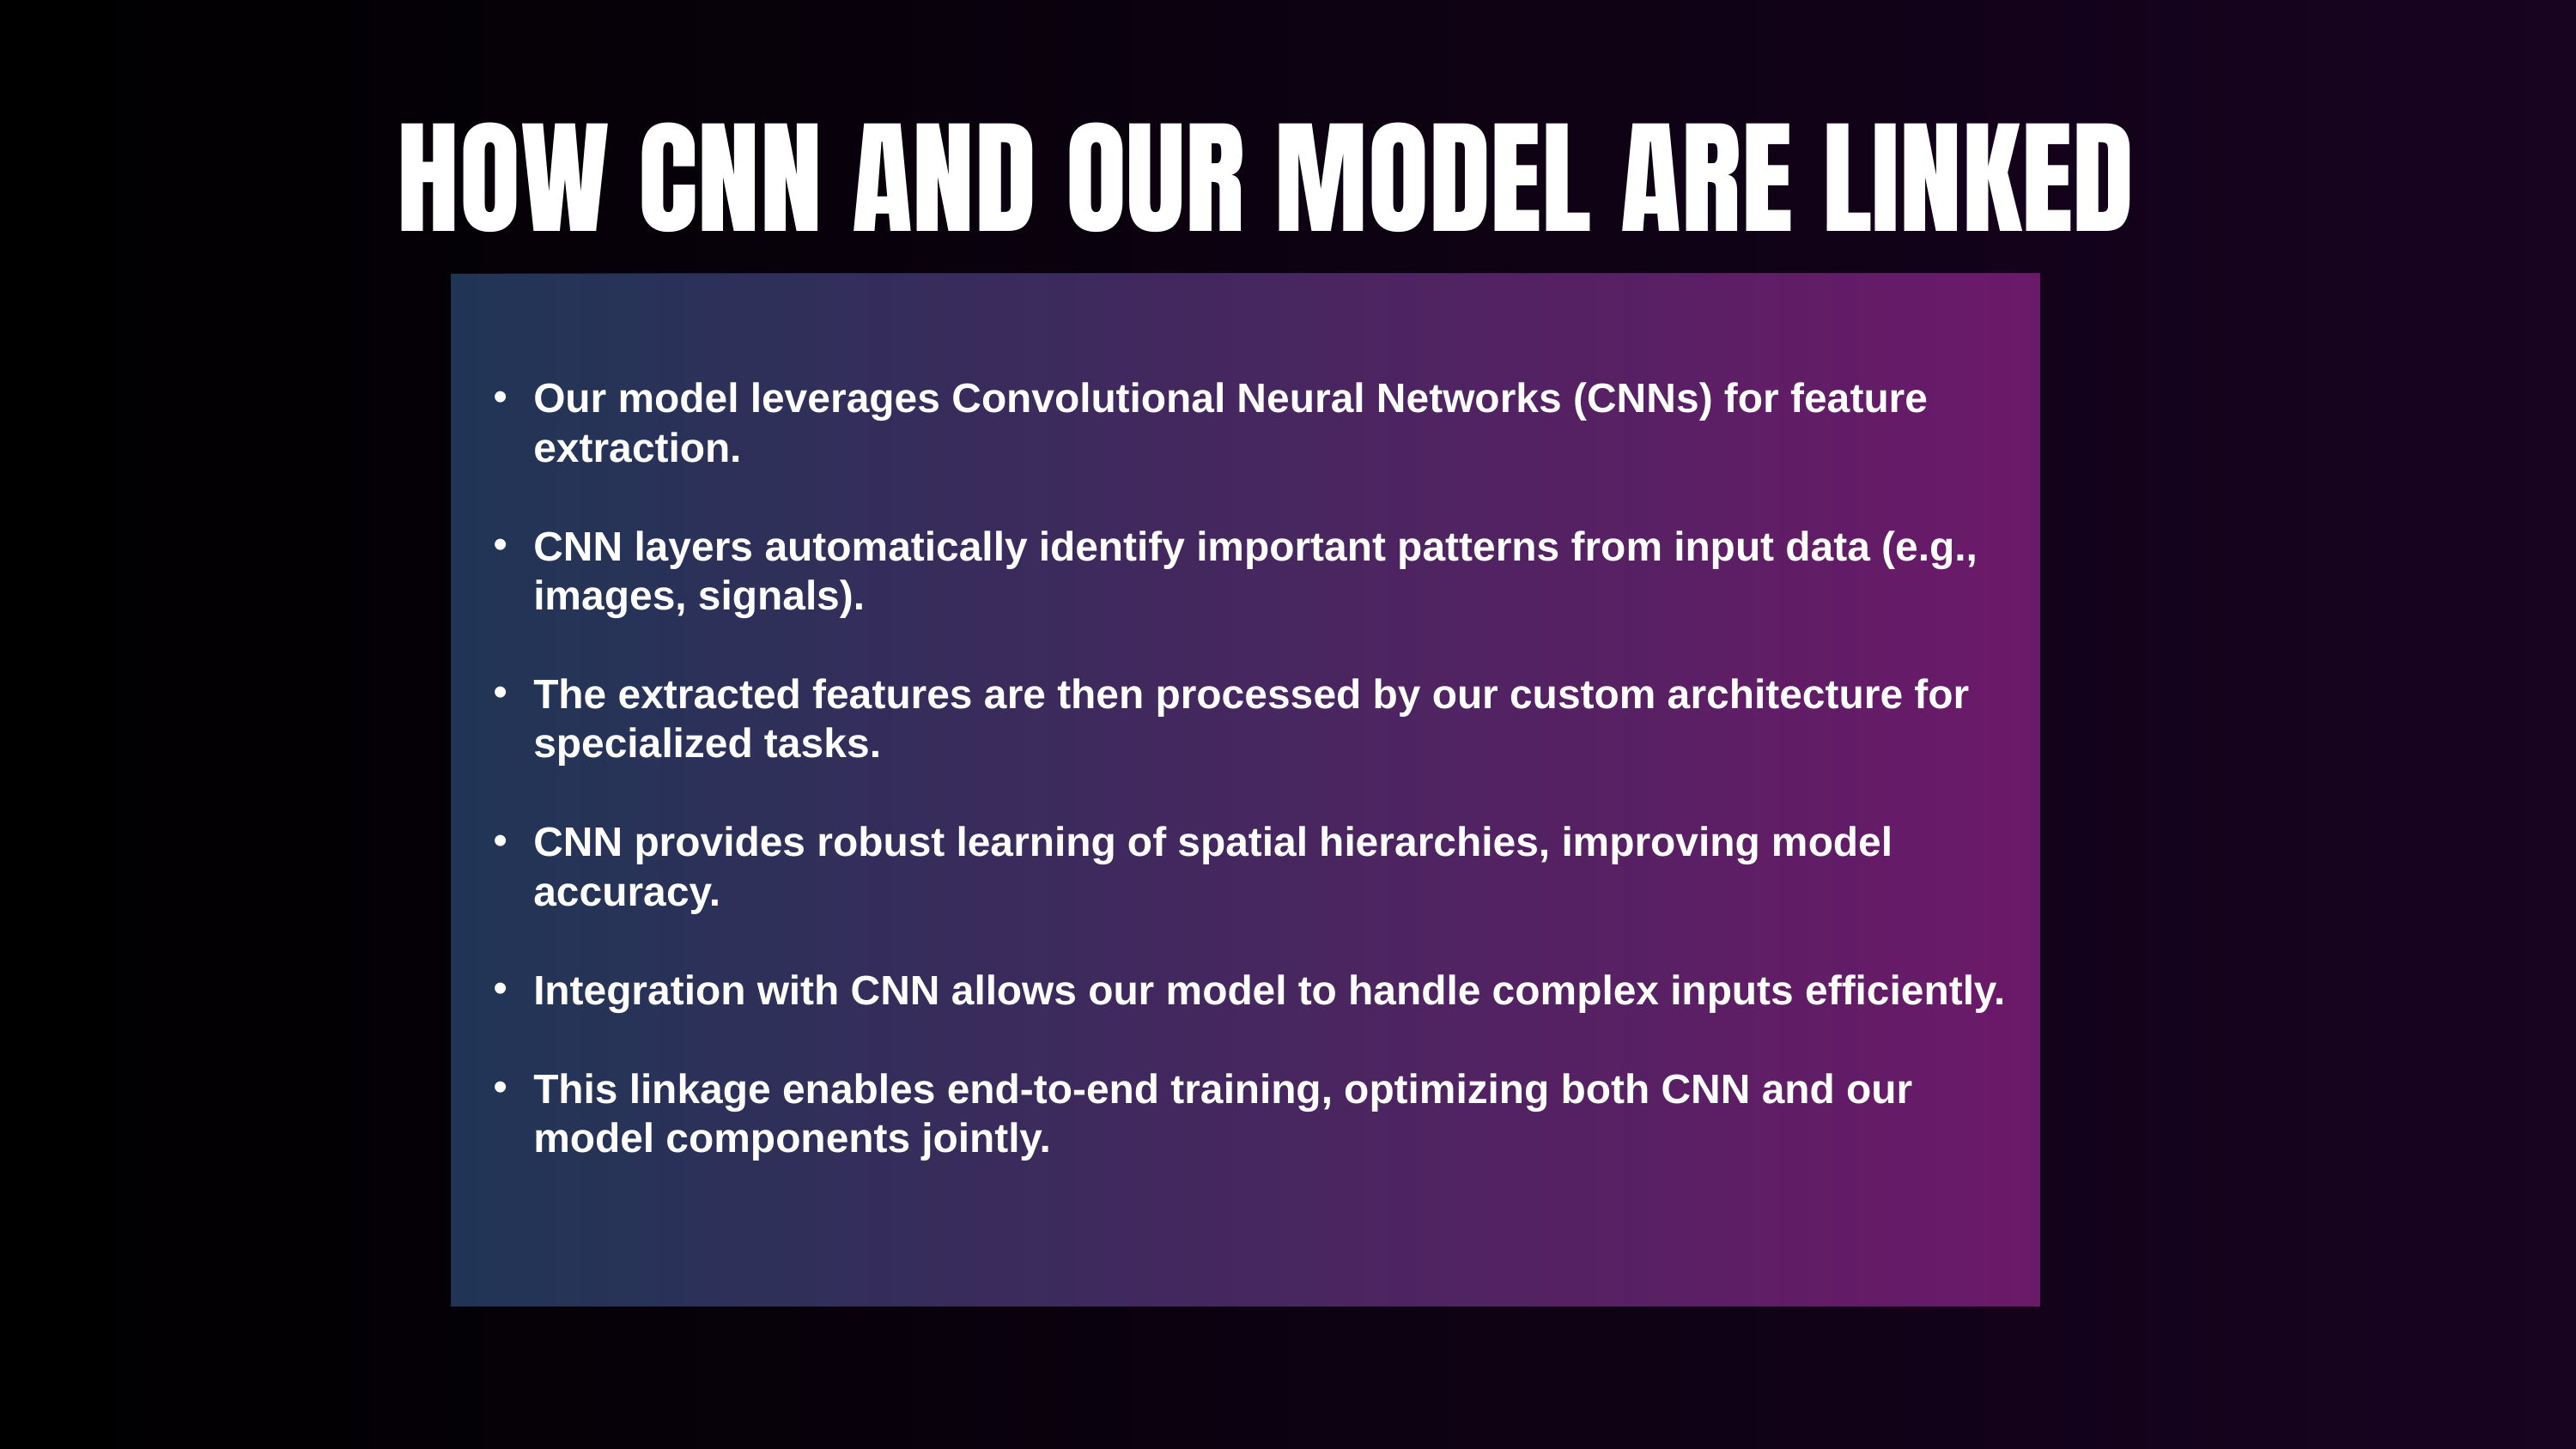

HOW CNN AND OUR MODEL ARE LINKED

Our model leverages Convolutional Neural Networks (CNNs) for feature extraction.

CNN layers automatically identify important patterns from input data (e.g., images, signals).

The extracted features are then processed by our custom architecture for specialized tasks.

CNN provides robust learning of spatial hierarchies, improving model accuracy.

Integration with CNN allows our model to handle complex inputs efficiently.

This linkage enables end-to-end training, optimizing both CNN and our model components jointly.